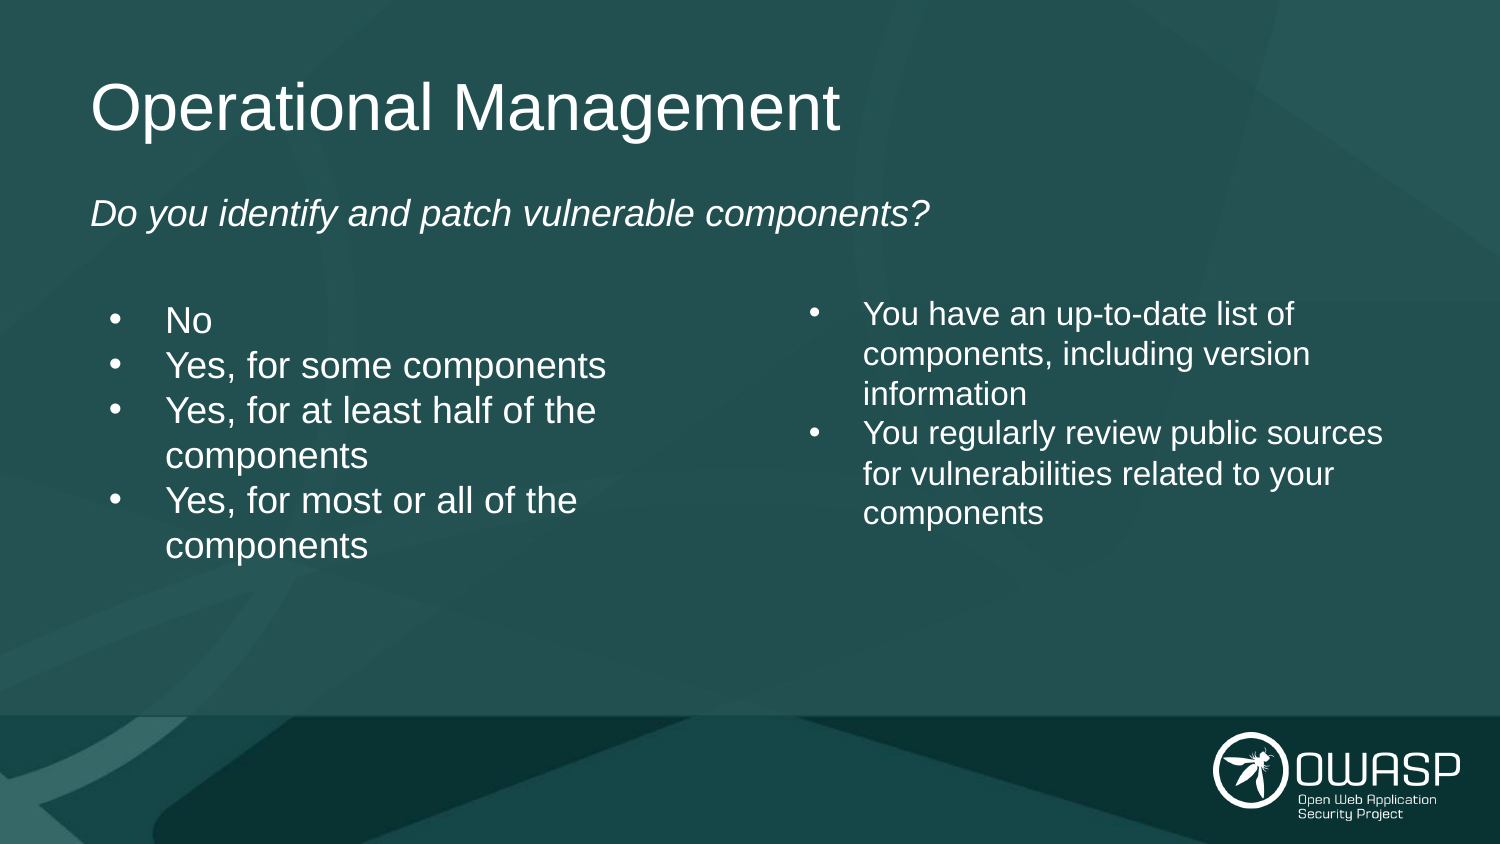

# Operational Management
Do you identify and patch vulnerable components?

You have an up-to-date list of components, including version information
You regularly review public sources for vulnerabilities related to your components

No
Yes, for some components
Yes, for at least half of the components
Yes, for most or all of the components